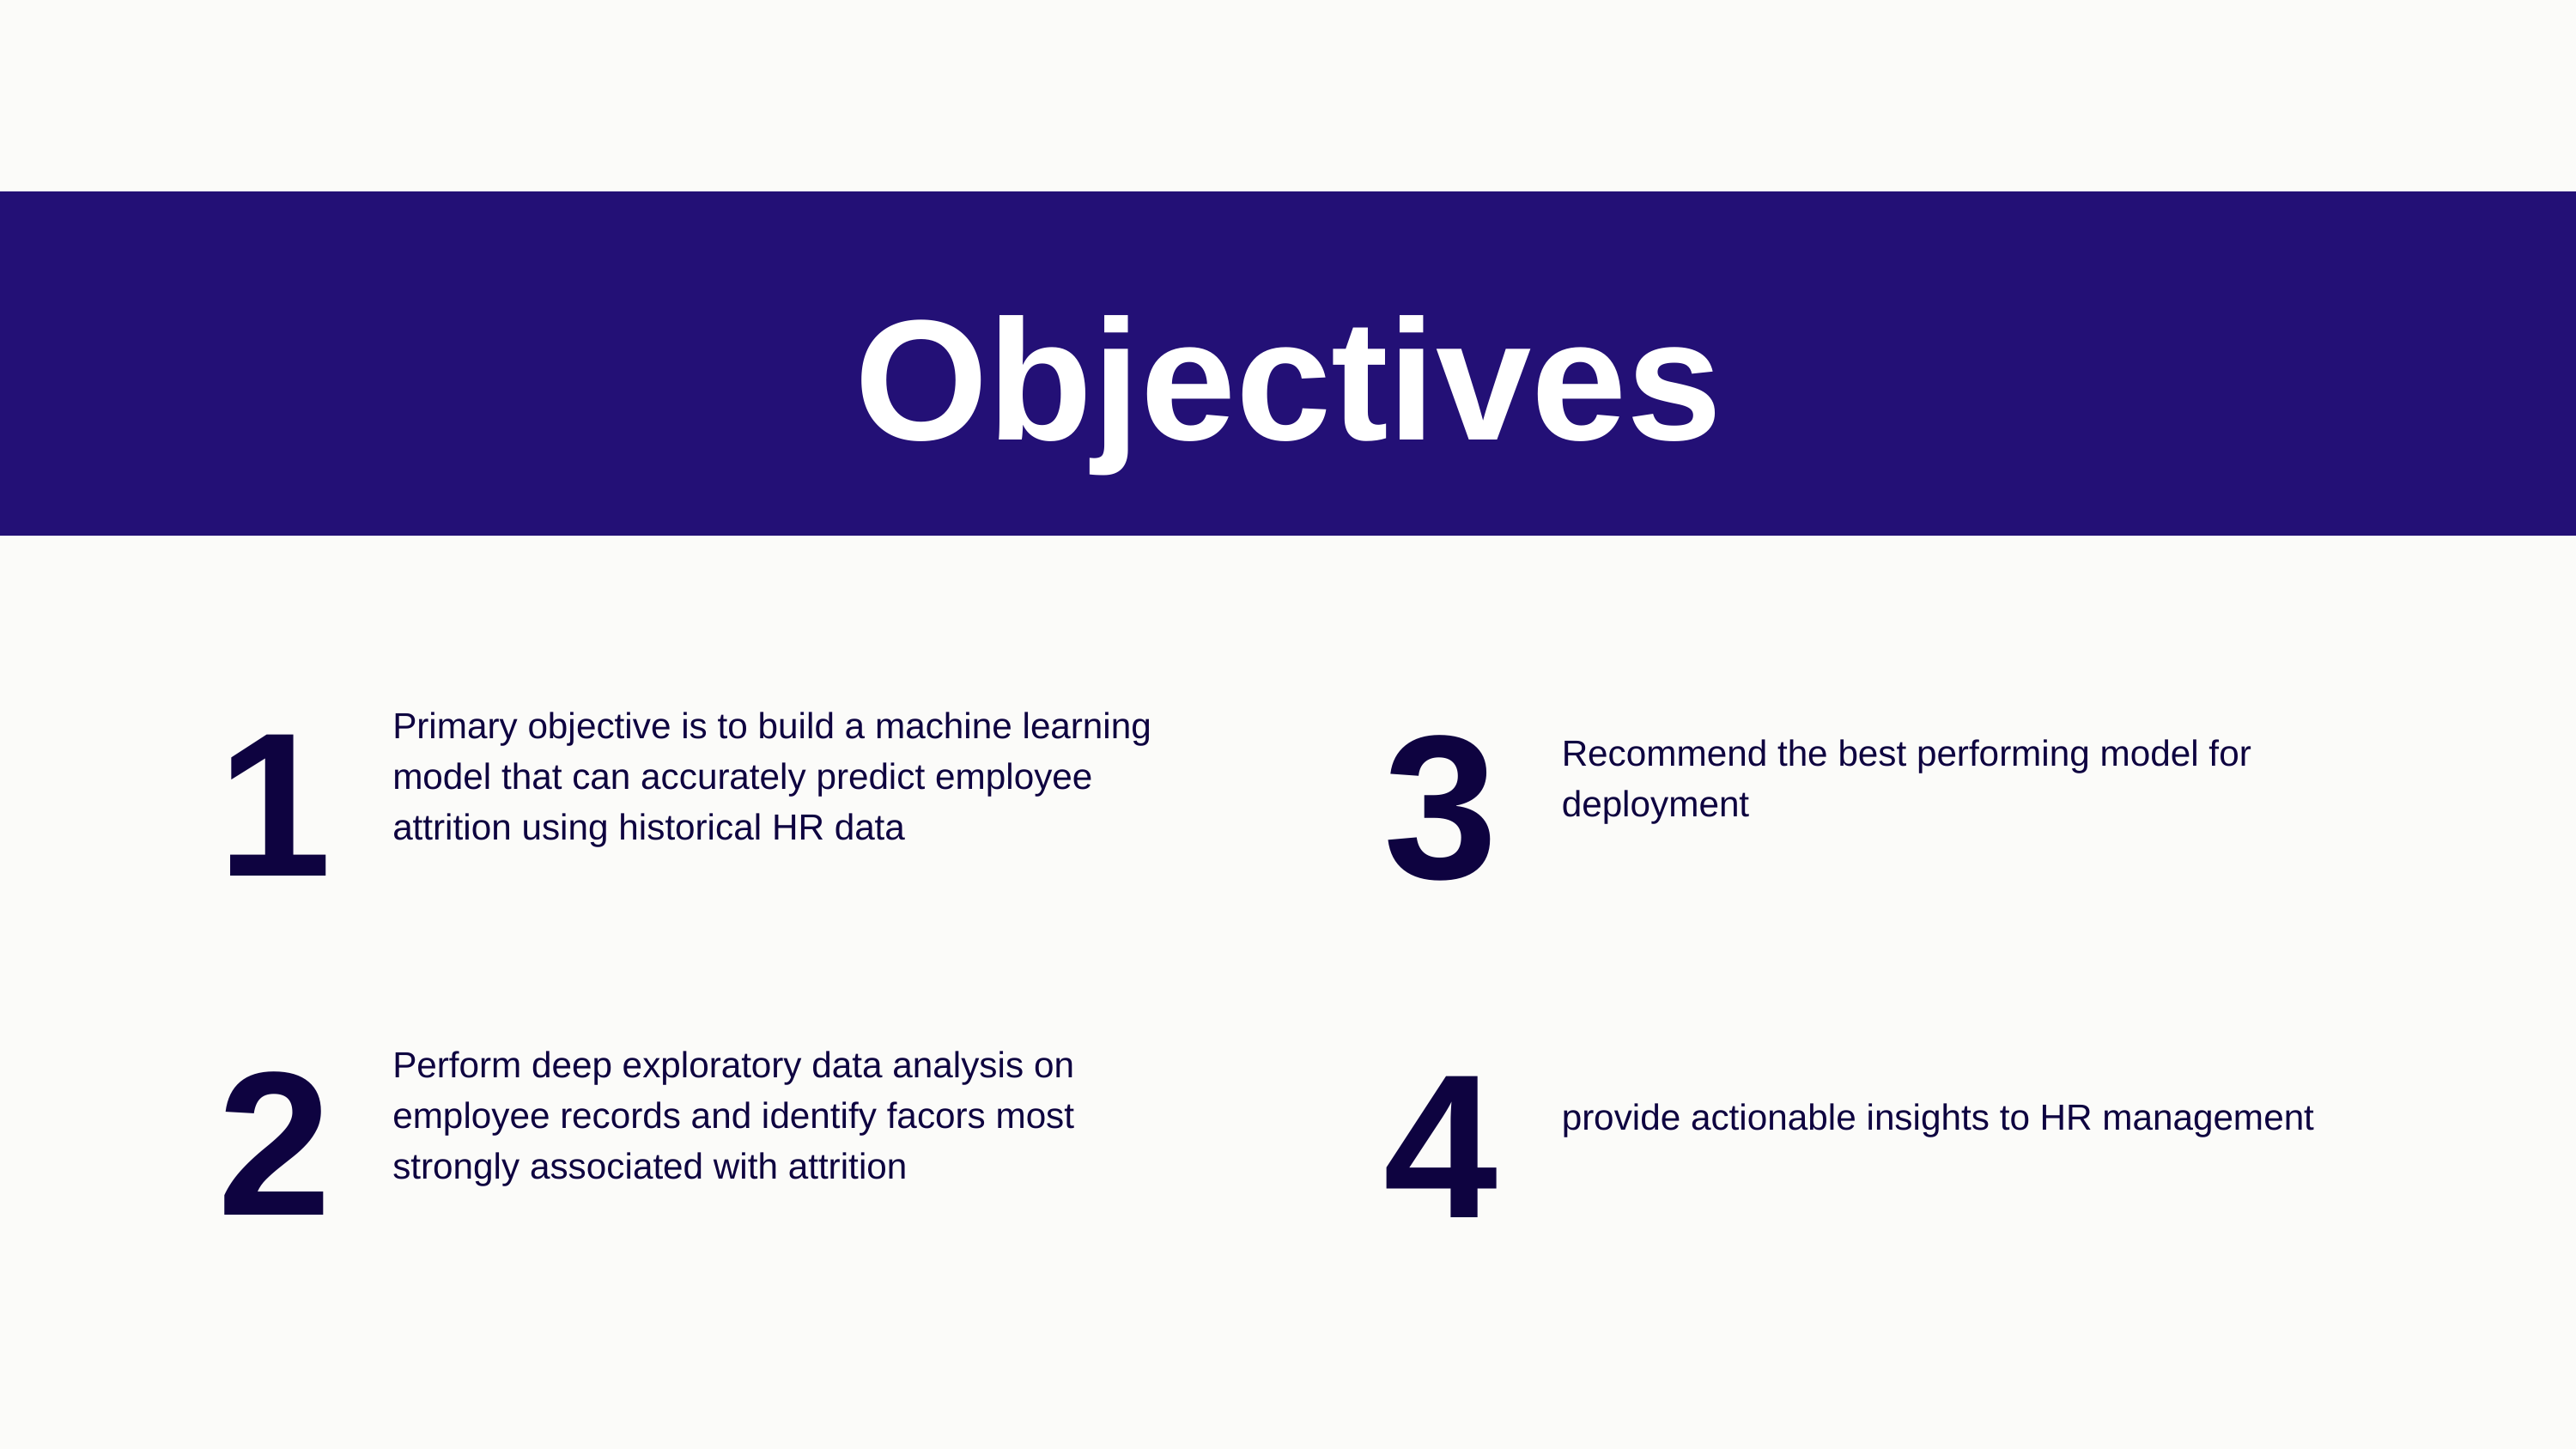

Objectives
1
3
Primary objective is to build a machine learning model that can accurately predict employee attrition using historical HR data
Recommend the best performing model for deployment
2
4
Perform deep exploratory data analysis on employee records and identify facors most strongly associated with attrition
provide actionable insights to HR management